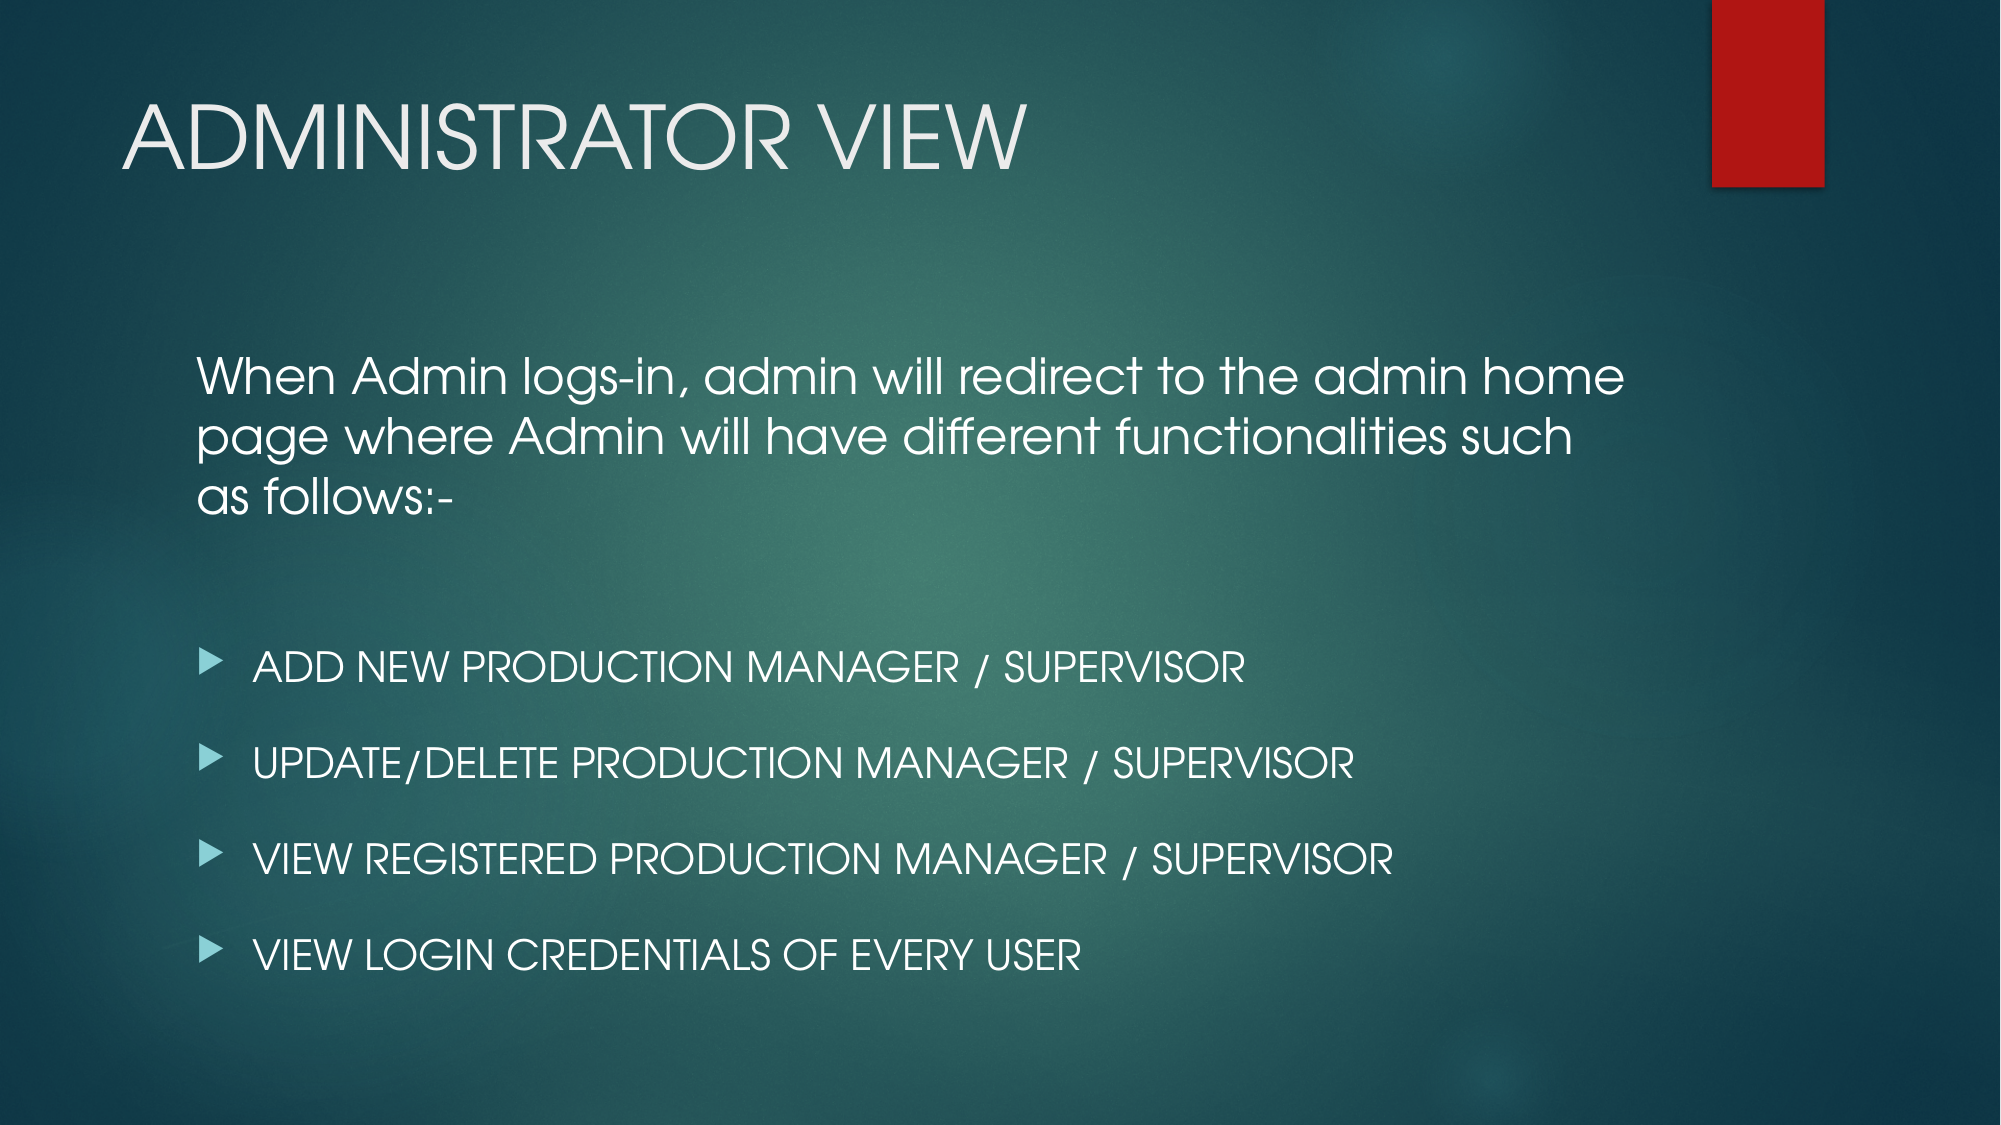

# ADMINISTRATOR VIEW
When Admin logs-in, admin will redirect to the admin home page where Admin will have different functionalities such as follows:-

ADD NEW PRODUCTION MANAGER / SUPERVISOR
UPDATE/DELETE PRODUCTION MANAGER / SUPERVISOR
VIEW REGISTERED PRODUCTION MANAGER / SUPERVISOR
VIEW LOGIN CREDENTIALS OF EVERY USER